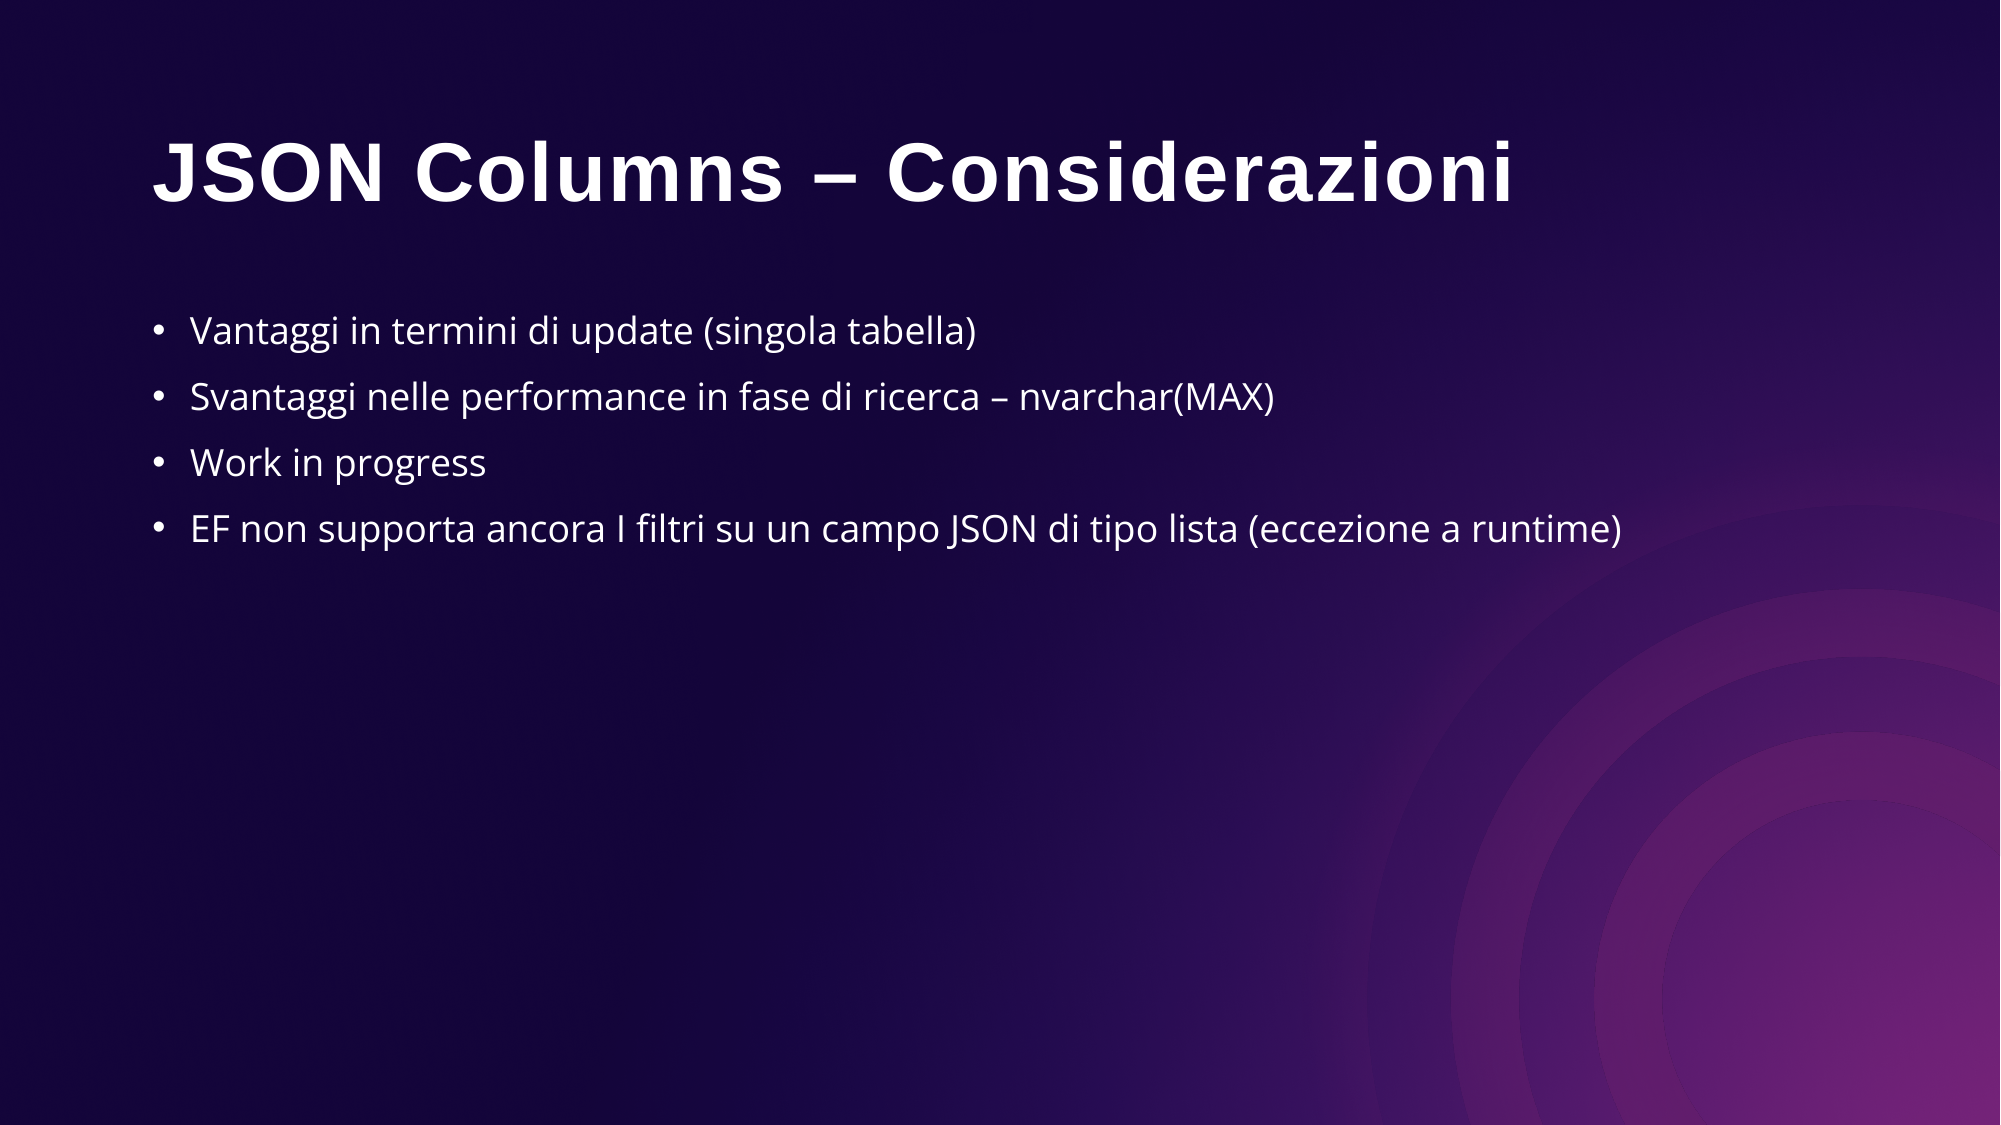

# JSON Columns – Considerazioni
Vantaggi in termini di update (singola tabella)
Svantaggi nelle performance in fase di ricerca – nvarchar(MAX)
Work in progress
EF non supporta ancora I filtri su un campo JSON di tipo lista (eccezione a runtime)